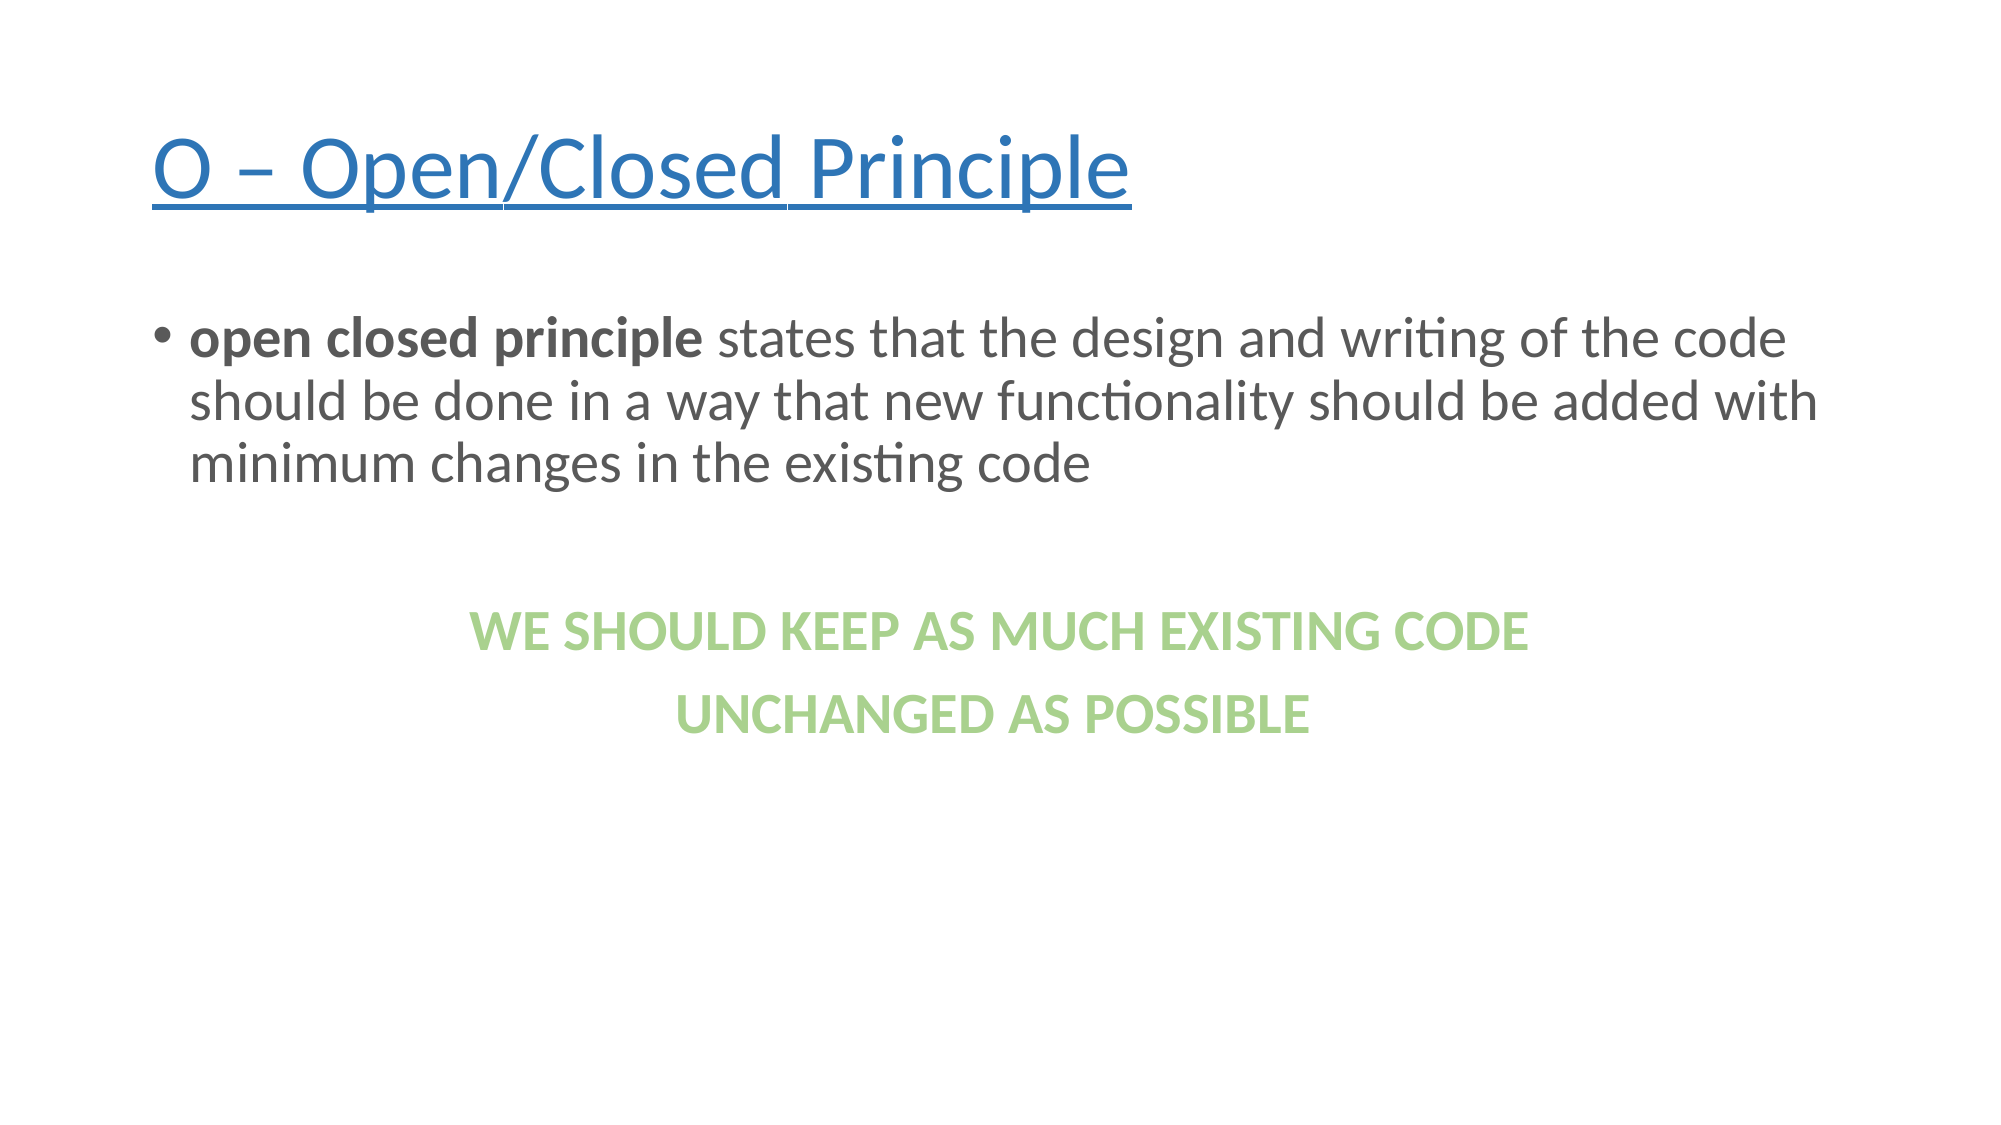

# O – Open/Closed Principle
open closed principle states that the design and writing of the code should be done in a way that new functionality should be added with minimum changes in the existing code

WE SHOULD KEEP AS MUCH EXISTING CODE
UNCHANGED AS POSSIBLE